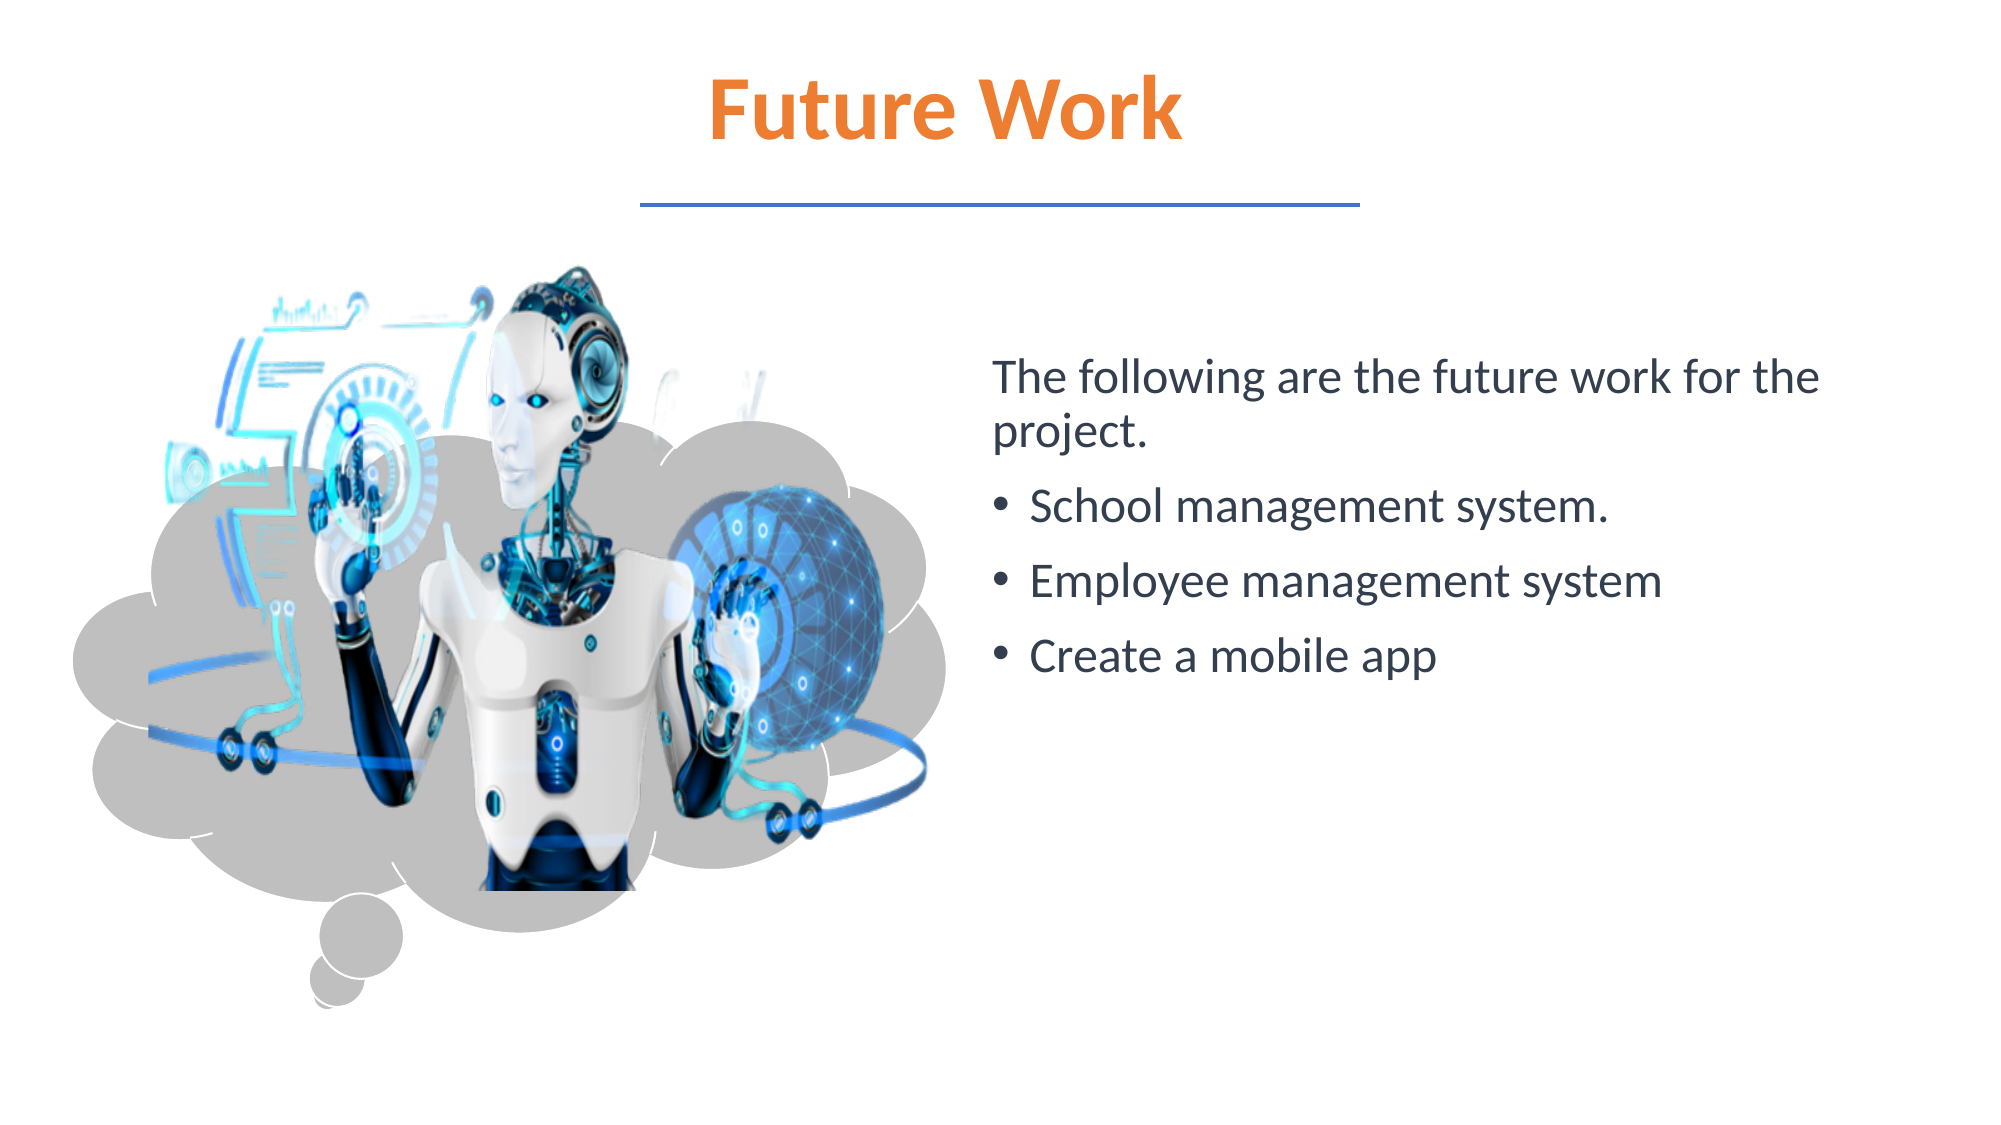

# Future Work

The following are the future work for the project.
School management system.
Employee management system
Create a mobile app